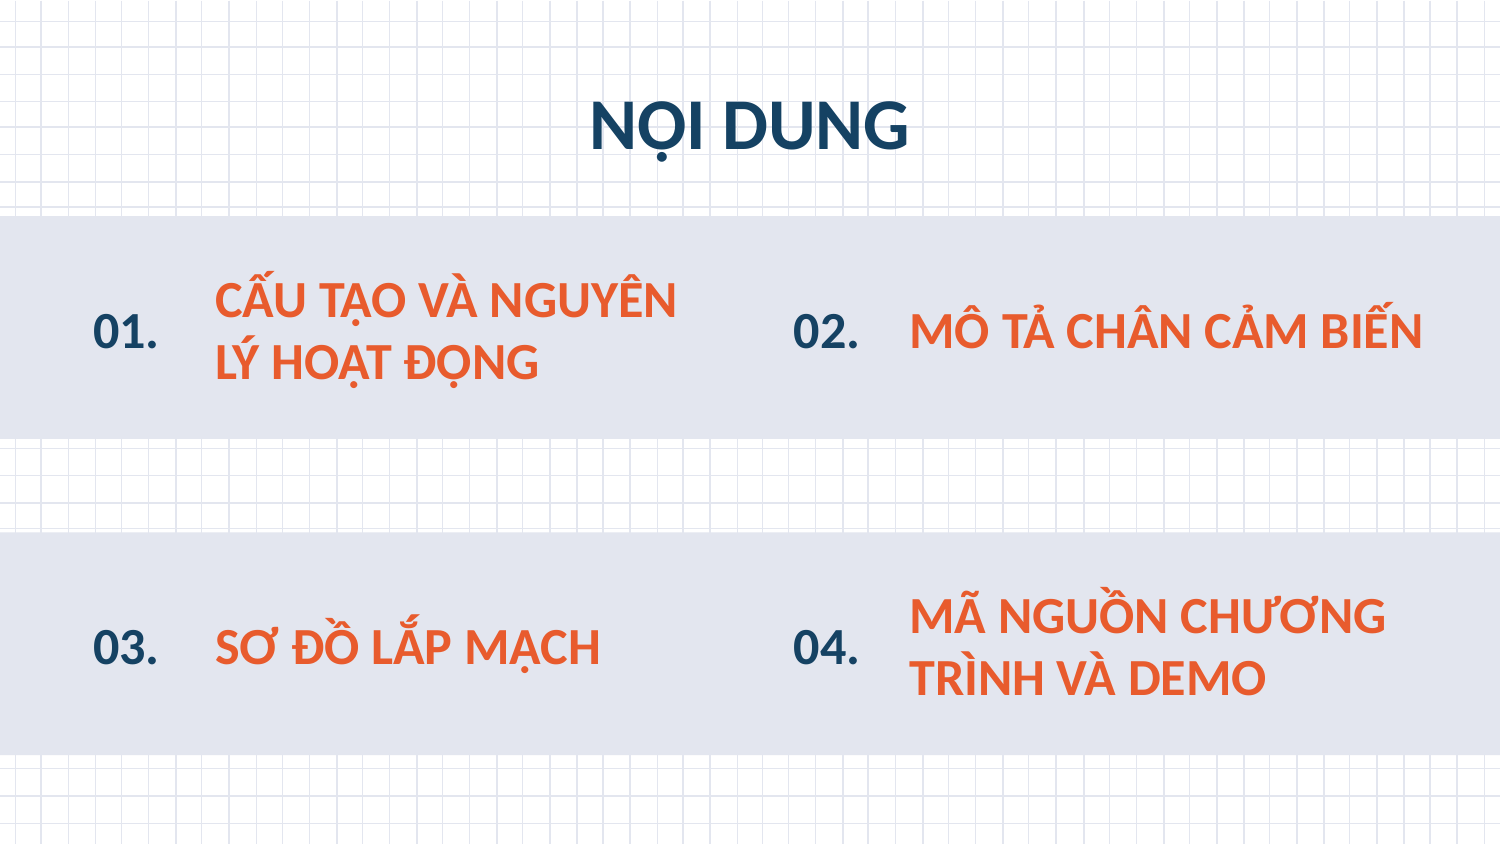

# NỘI DUNG
01.
02.
CẤU TẠO VÀ NGUYÊN LÝ HOẠT ĐỘNG
MÔ TẢ CHÂN CẢM BIẾN
03.
04.
SƠ ĐỒ LẮP MẠCH
MÃ NGUỒN CHƯƠNG TRÌNH VÀ DEMO